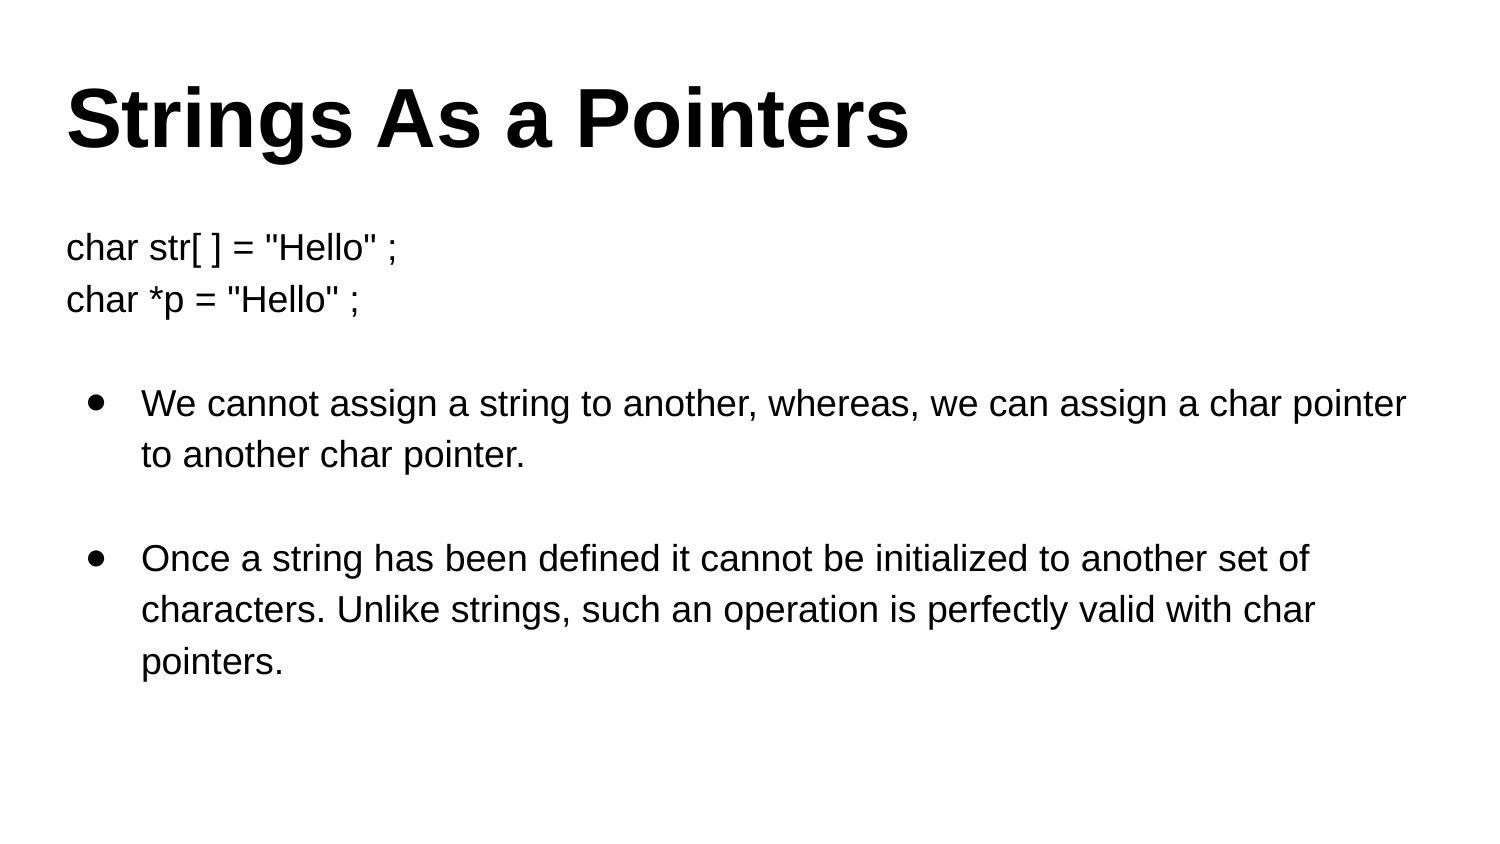

# Strings As a Pointers
char str[ ] = "Hello" ;
char *p = "Hello" ;

We cannot assign a string to another, whereas, we can assign a char pointer to another char pointer.

Once a string has been defined it cannot be initialized to another set of characters. Unlike strings, such an operation is perfectly valid with char pointers.